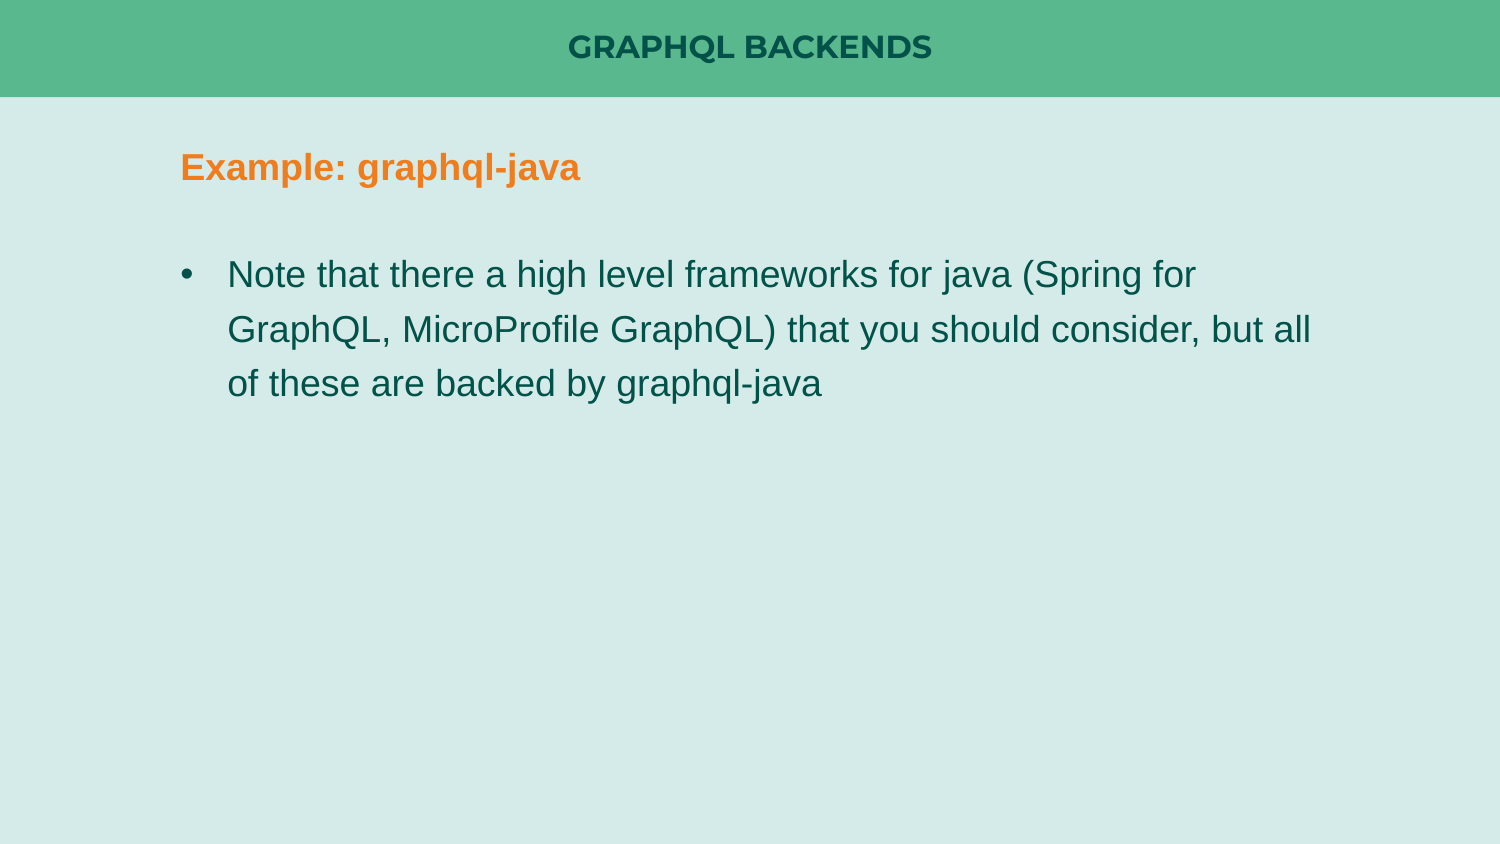

# GraphQL backends
Example: graphql-java

Note that there a high level frameworks for java (Spring for GraphQL, MicroProfile GraphQL) that you should consider, but all of these are backed by graphql-java